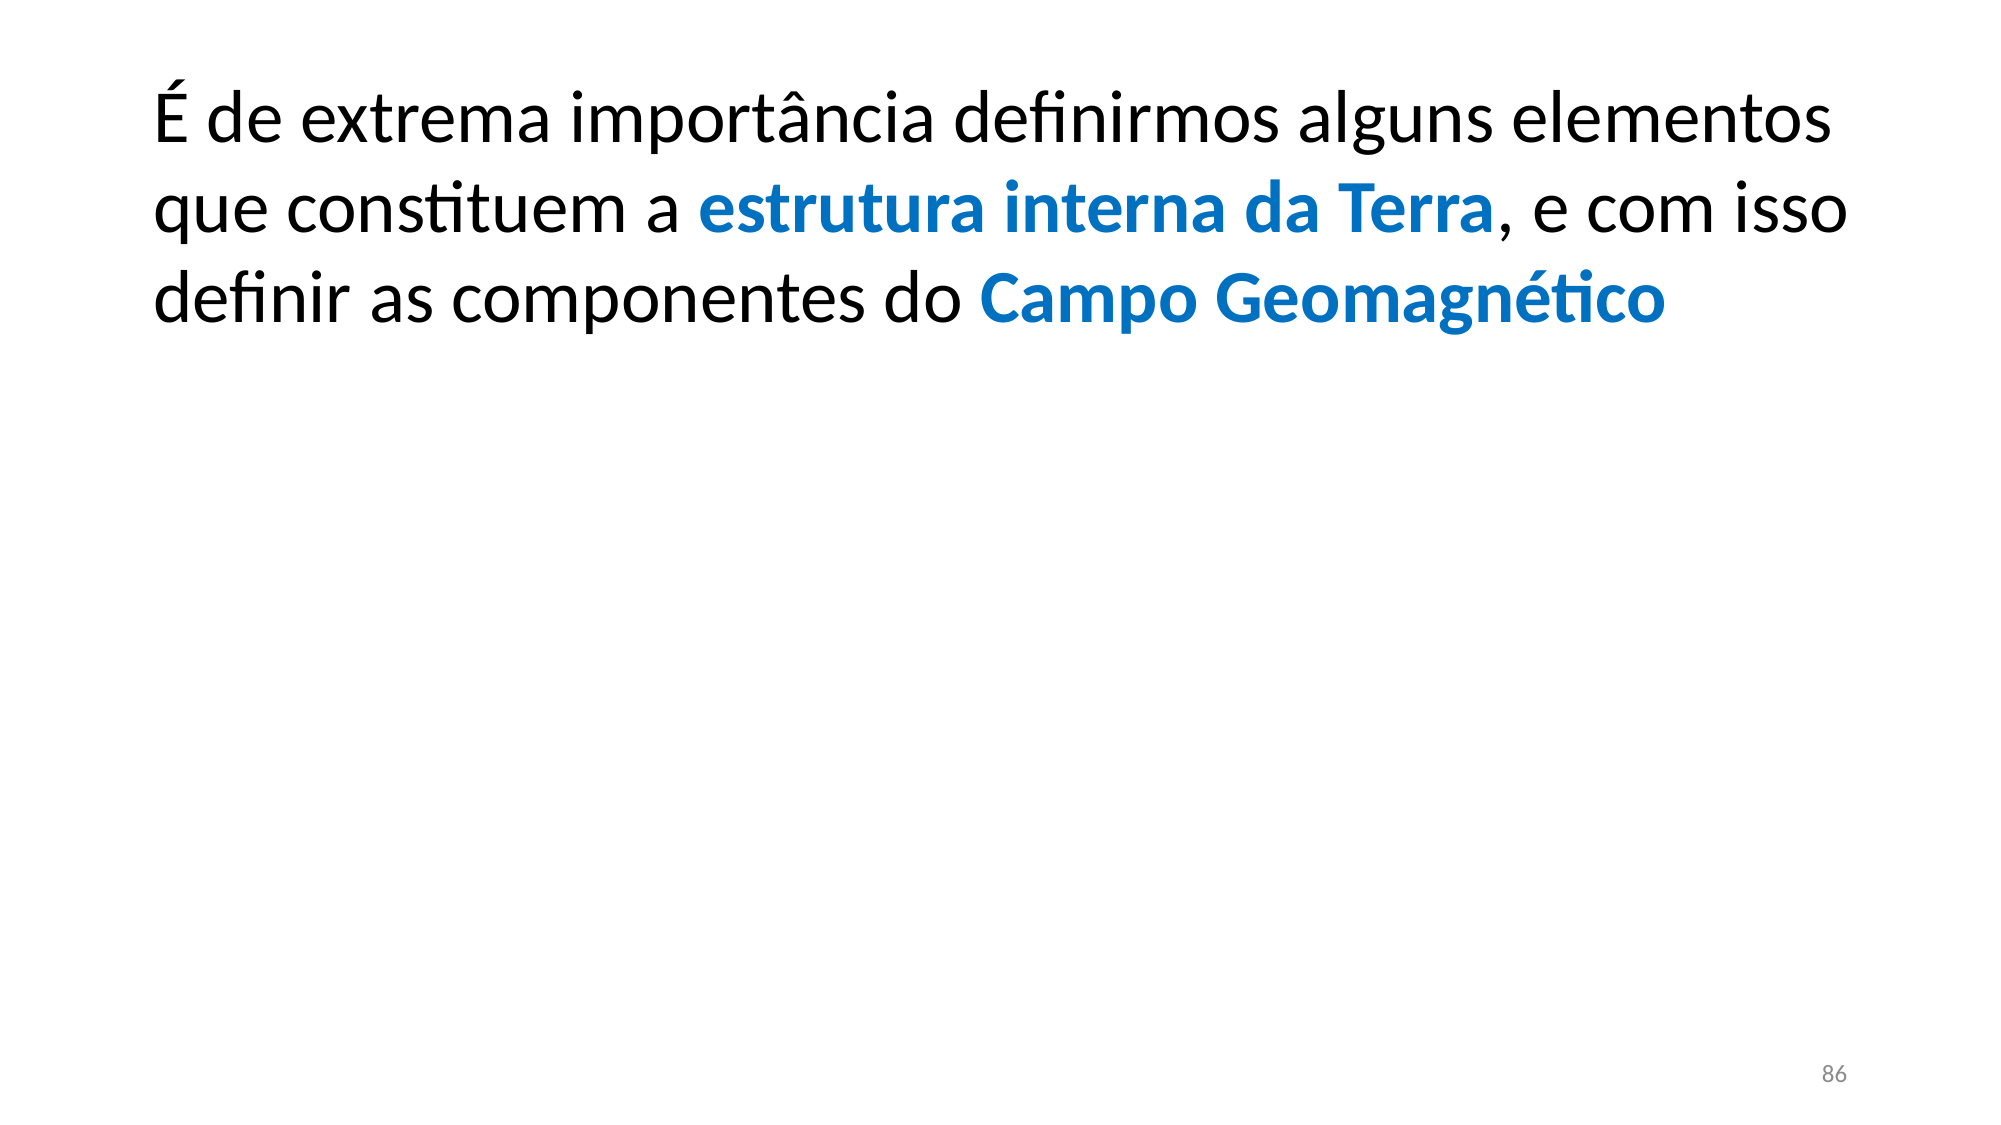

É de extrema importância definirmos alguns elementos que constituem a estrutura interna da Terra, e com isso definir as componentes do Campo Geomagnético
86